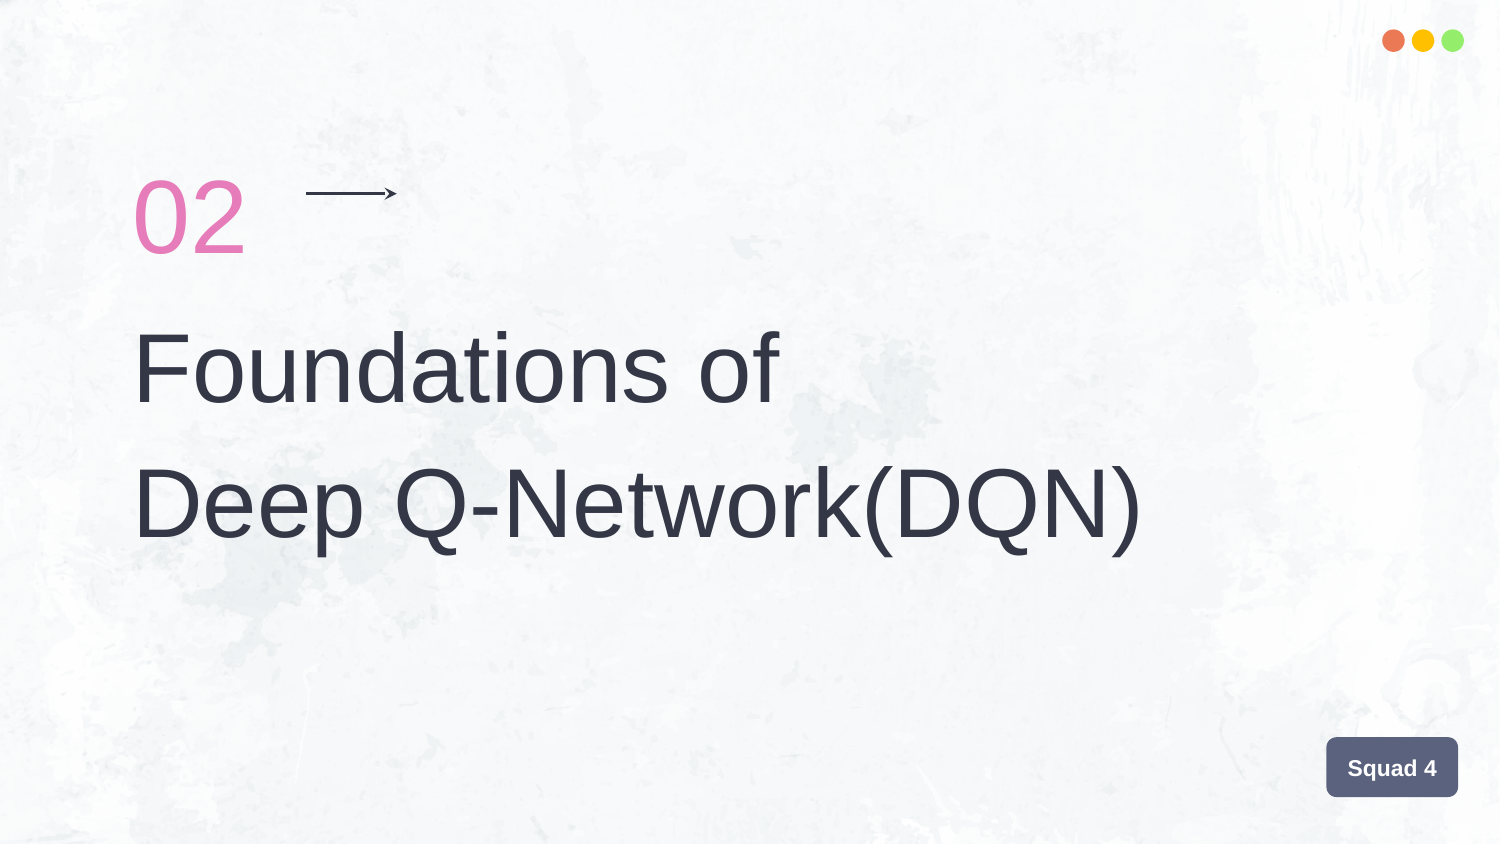

02
# Foundations of Deep Q-Network(DQN)
Squad 4